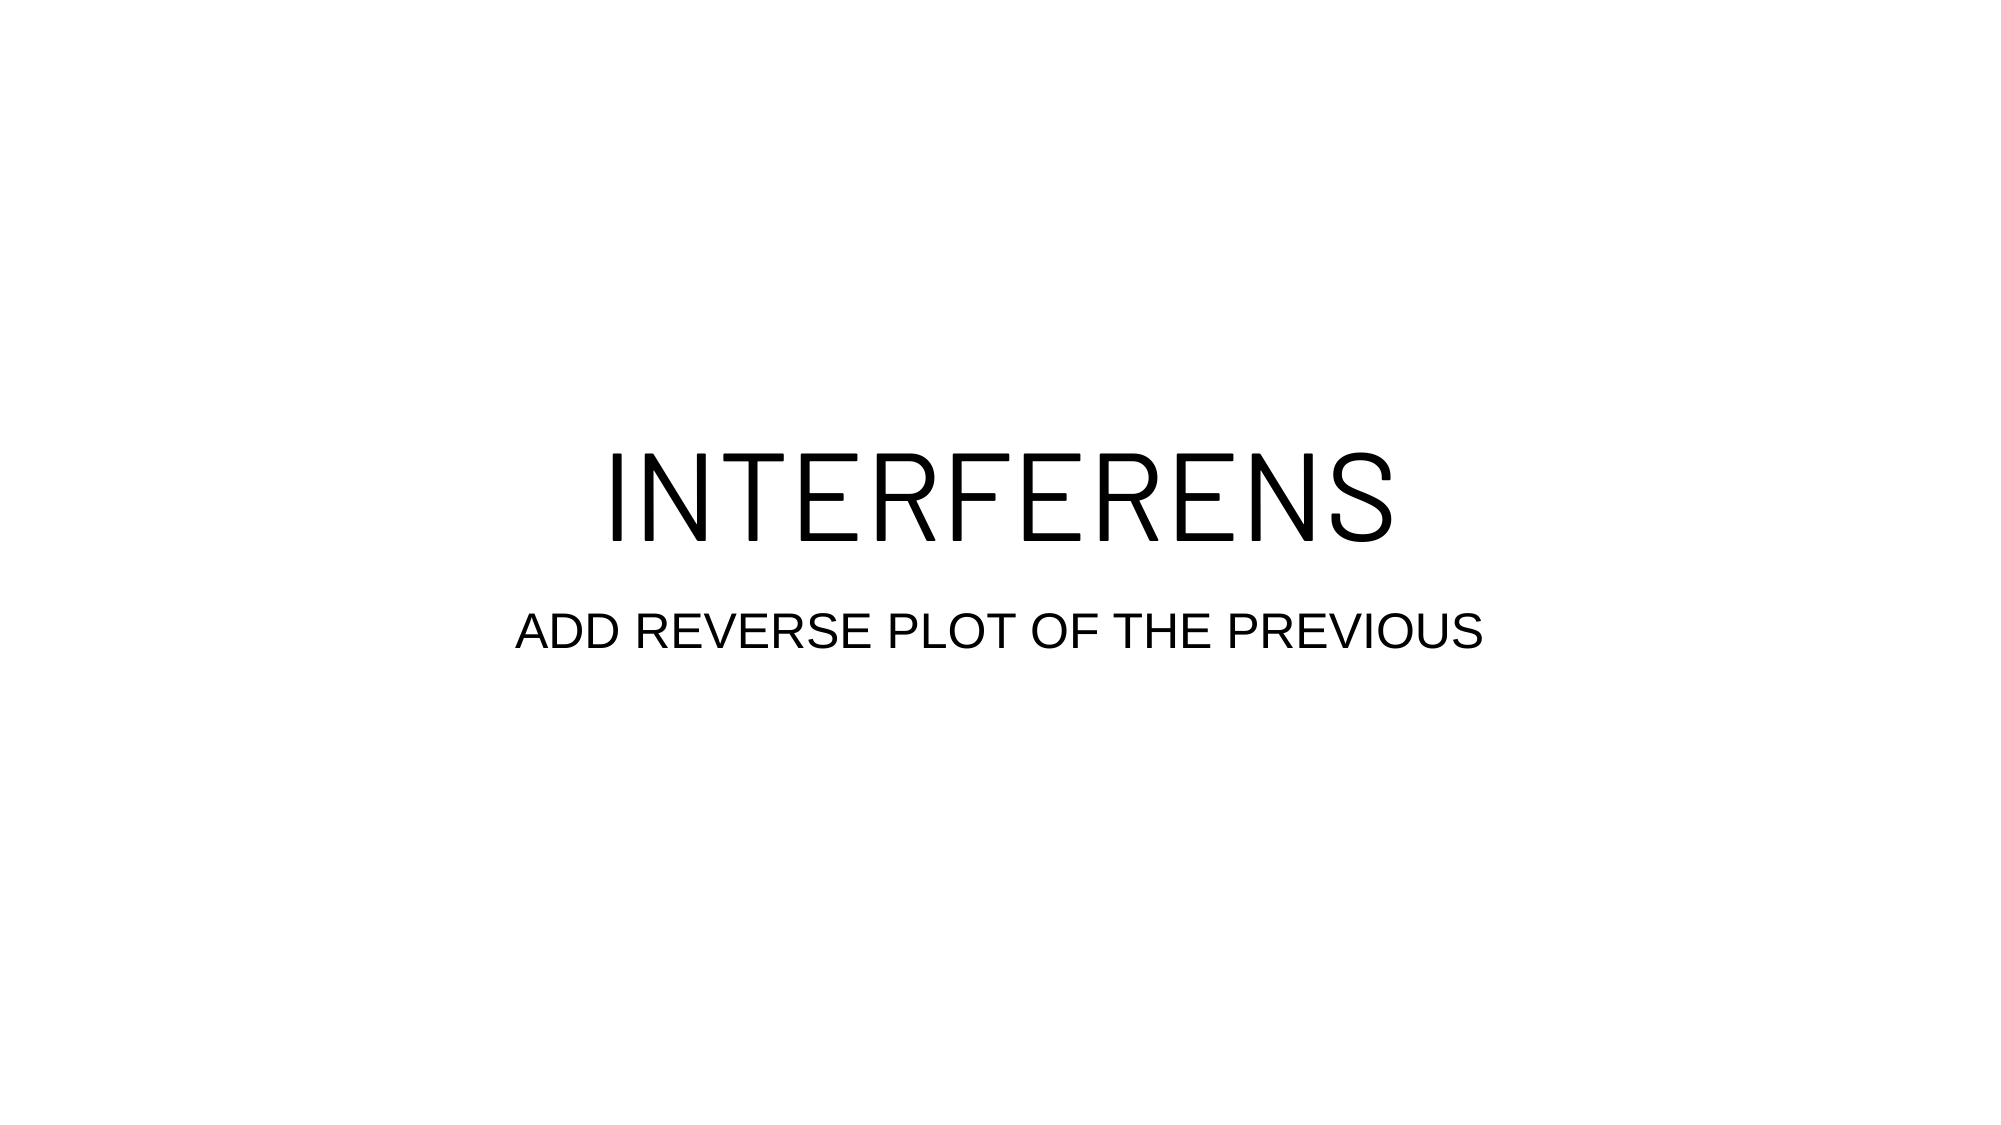

# INTERFERENS
ADD REVERSE PLOT OF THE PREVIOUS